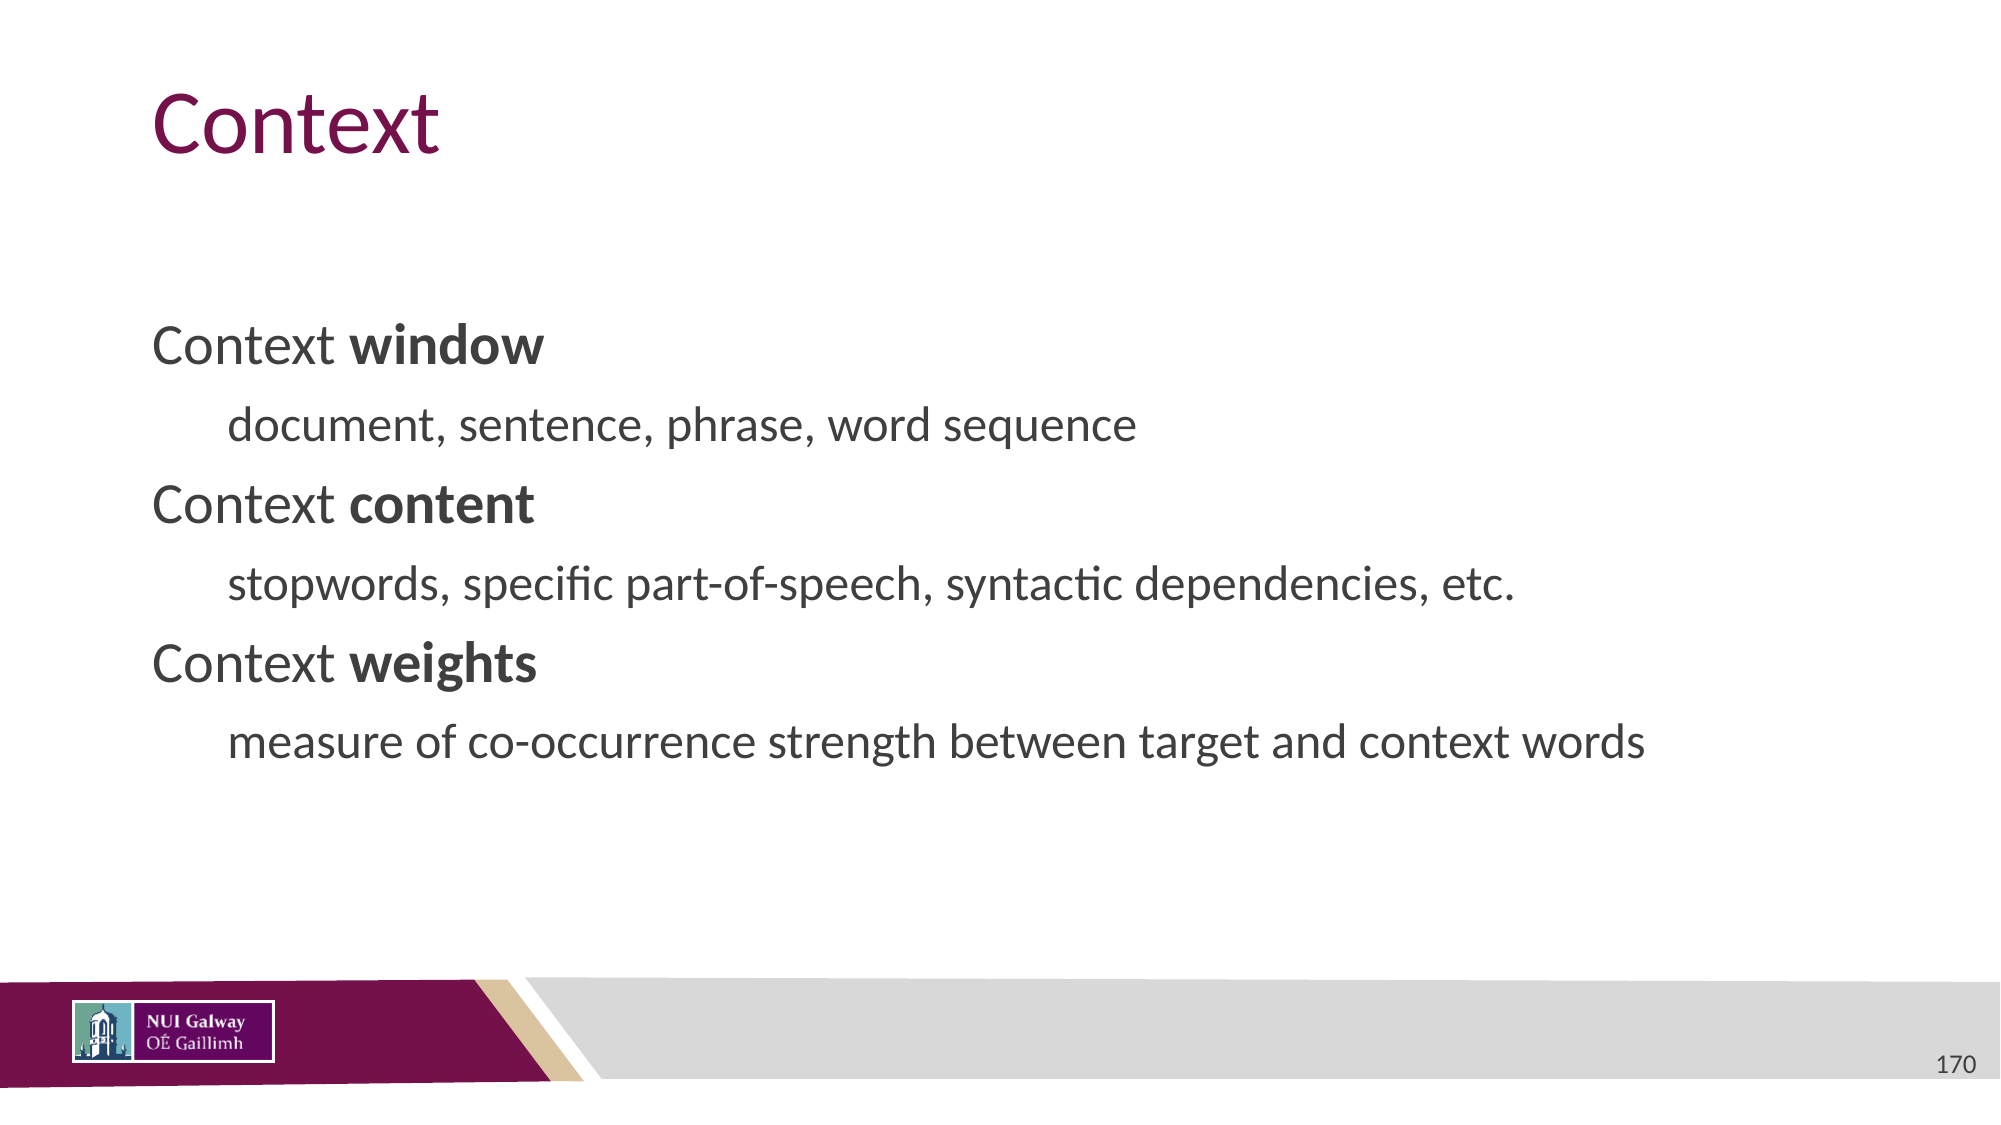

# Context
Context window
document, sentence, phrase, word sequence
Context content
stopwords, specific part-of-speech, syntactic dependencies, etc.
Context weights
measure of co-occurrence strength between target and context words
170